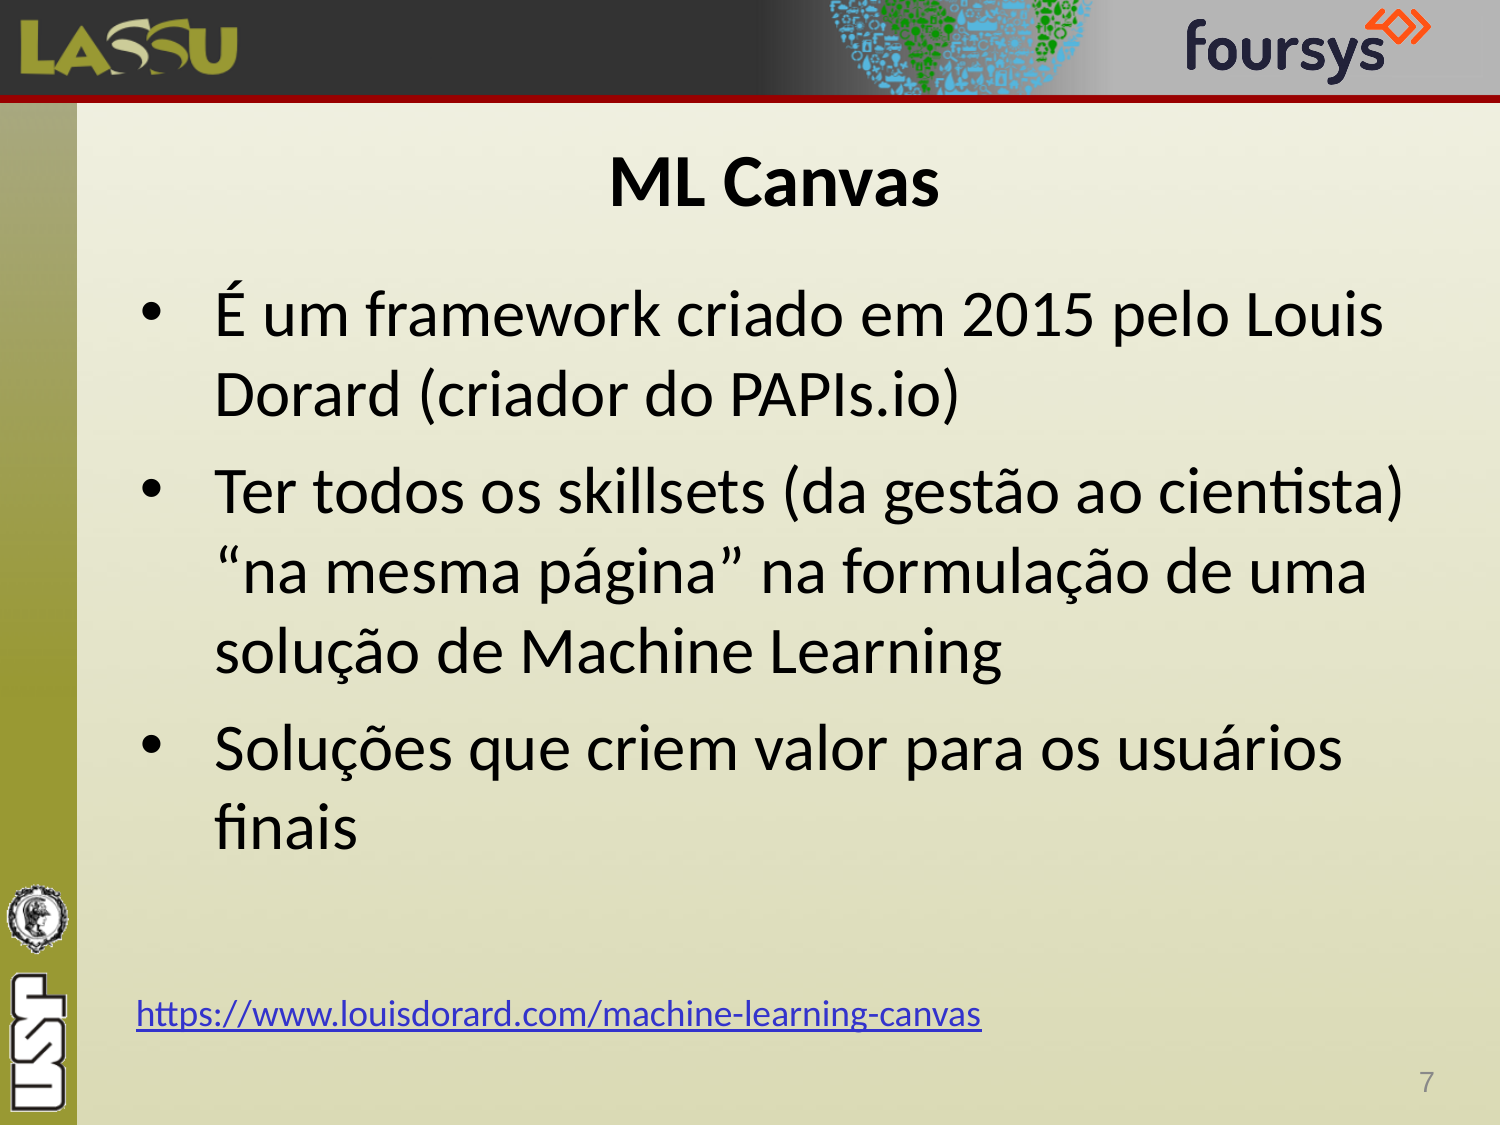

# ML Canvas
É um framework criado em 2015 pelo Louis Dorard (criador do PAPIs.io)
Ter todos os skillsets (da gestão ao cientista) “na mesma página” na formulação de uma solução de Machine Learning
Soluções que criem valor para os usuários finais
https://www.louisdorard.com/machine-learning-canvas
7